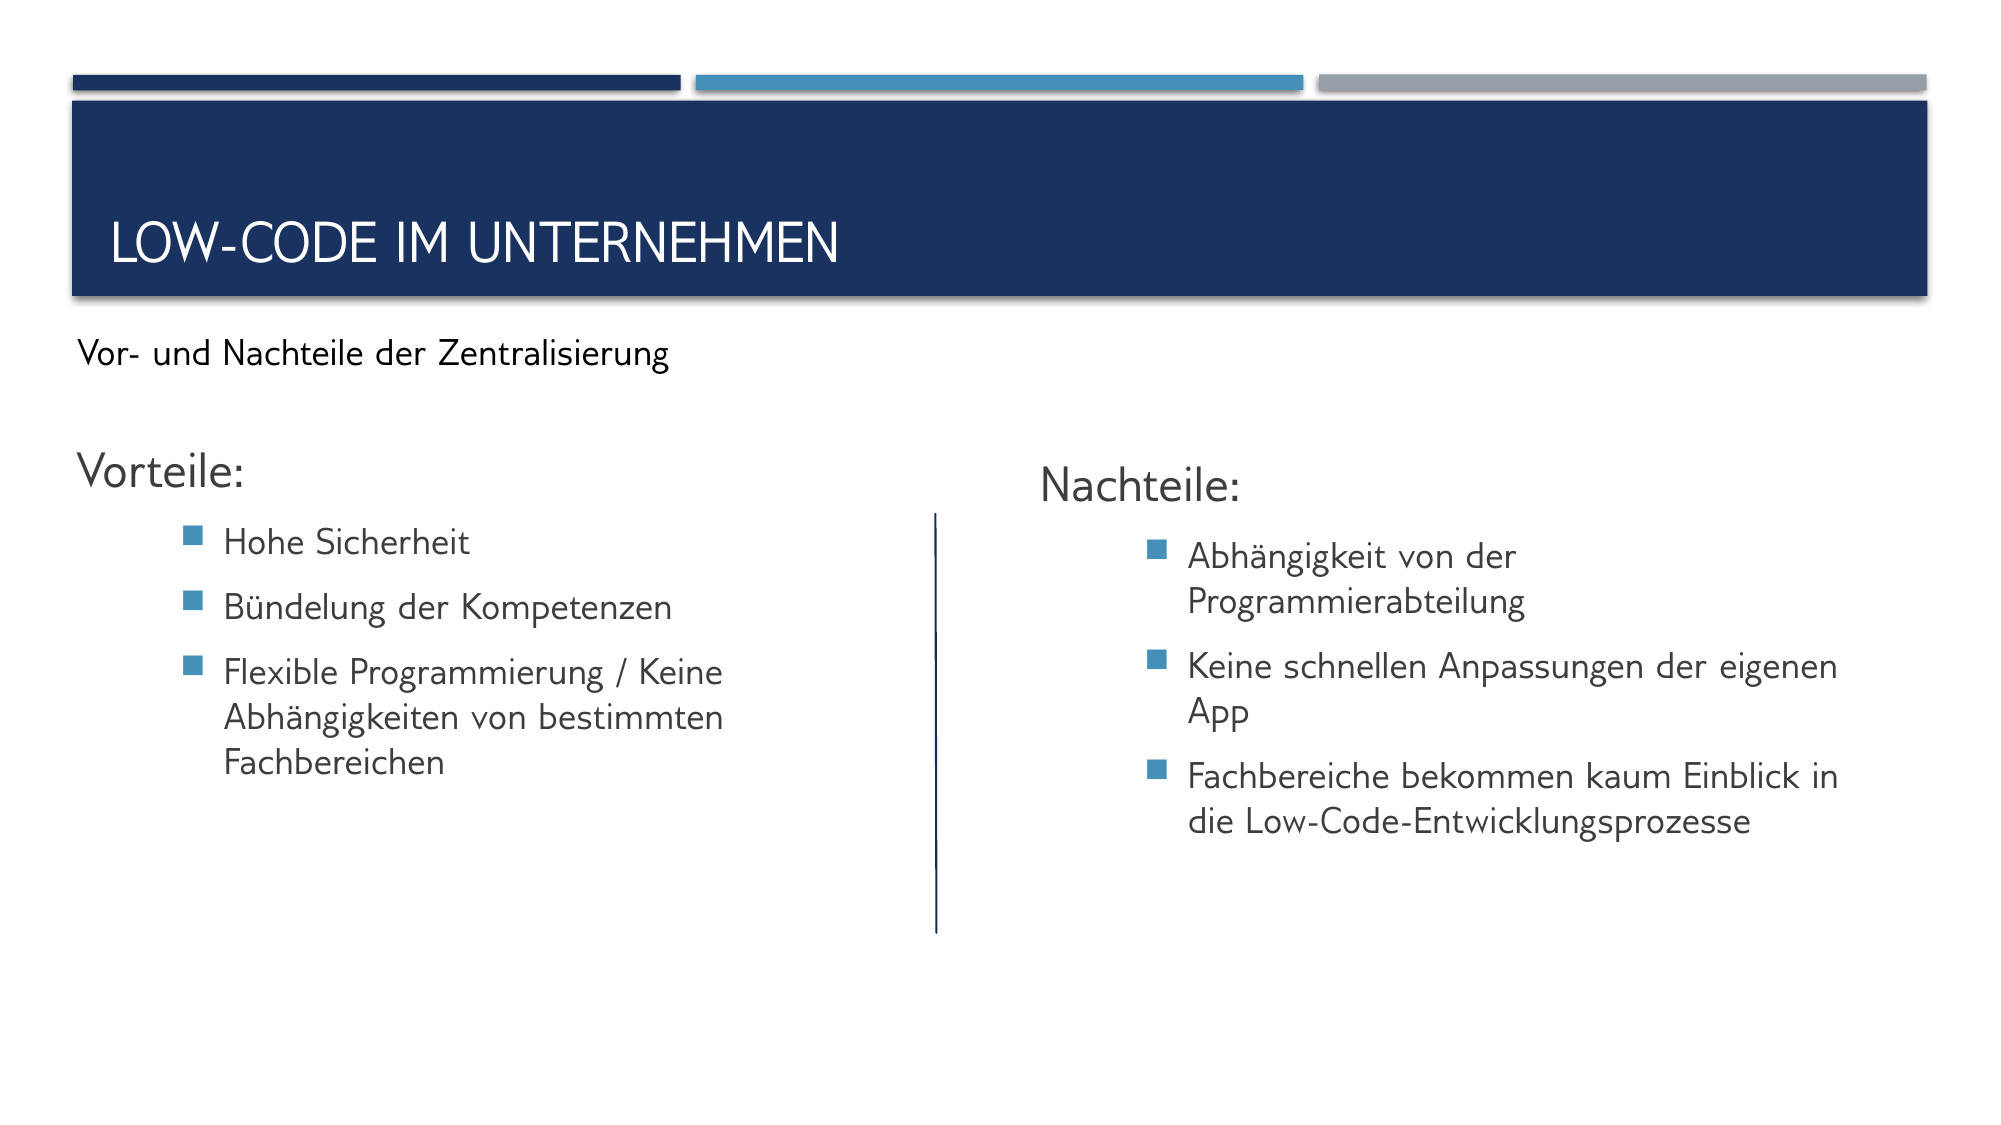

# Low-code im unternehmen
Vor- und Nachteile der Zentralisierung

Nachteile:
Abhängigkeit von der Programmierabteilung
Keine schnellen Anpassungen der eigenen App
Fachbereiche bekommen kaum Einblick in die Low-Code-Entwicklungsprozesse

Vorteile:
Hohe Sicherheit
Bündelung der Kompetenzen
Flexible Programmierung / Keine Abhängigkeiten von bestimmten Fachbereichen